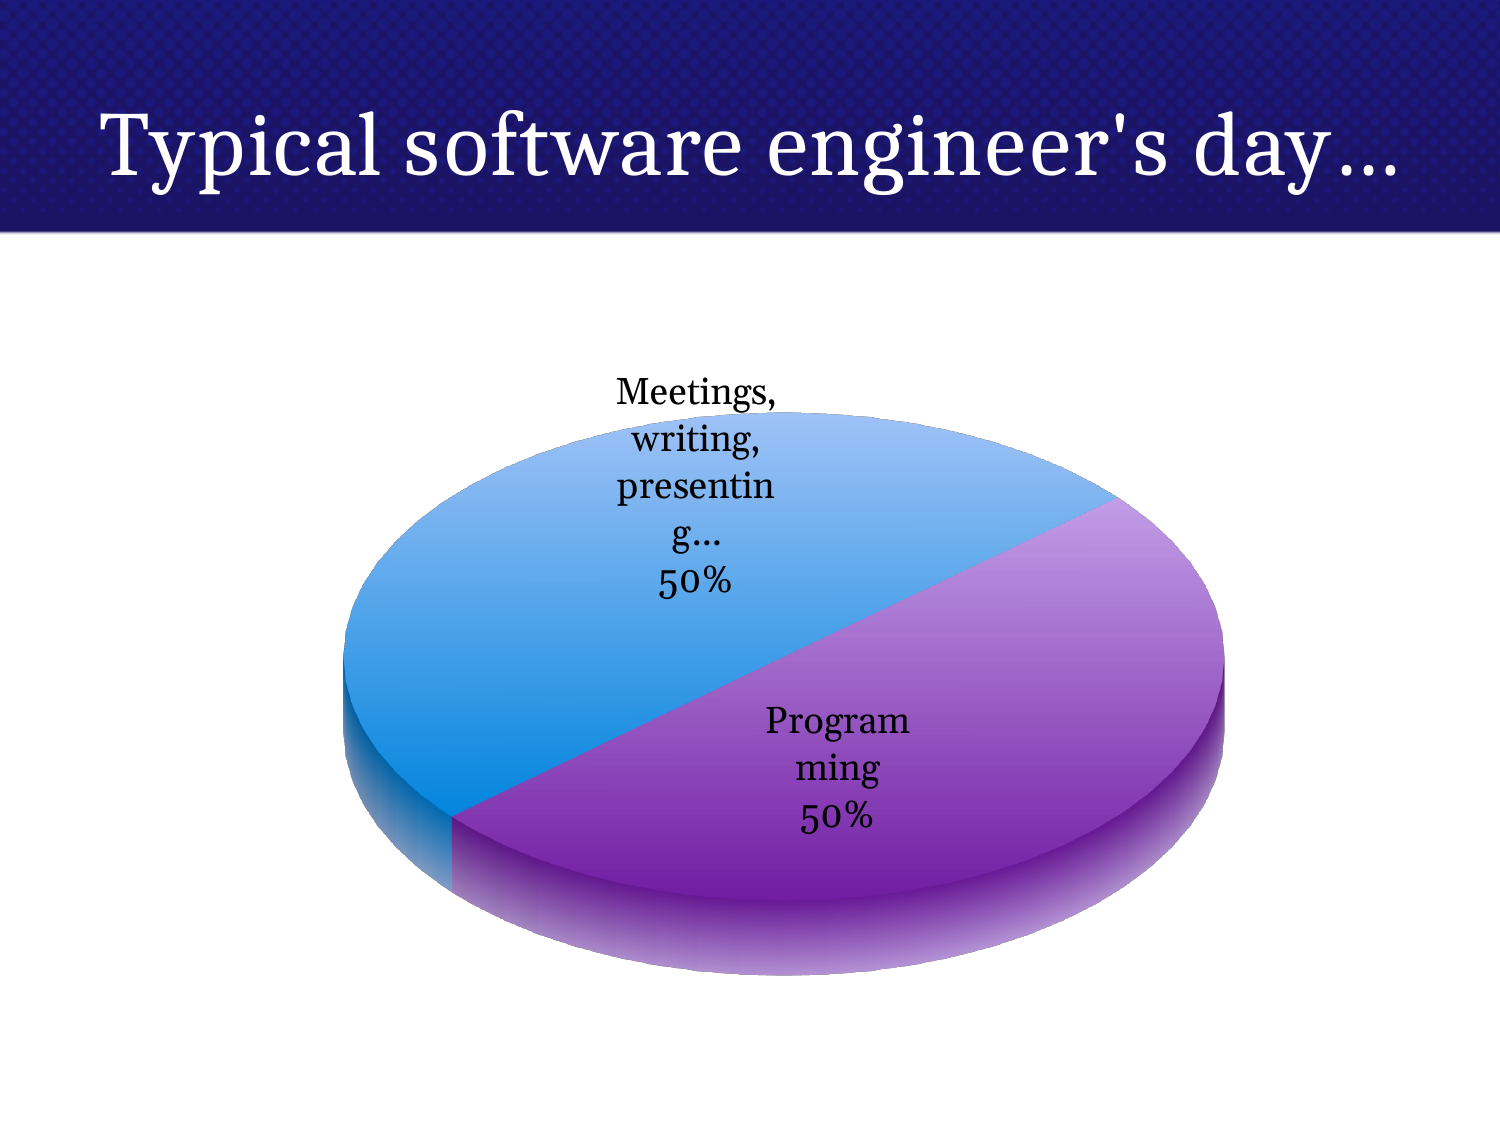

# Typical software engineer's day…

[unsupported chart]